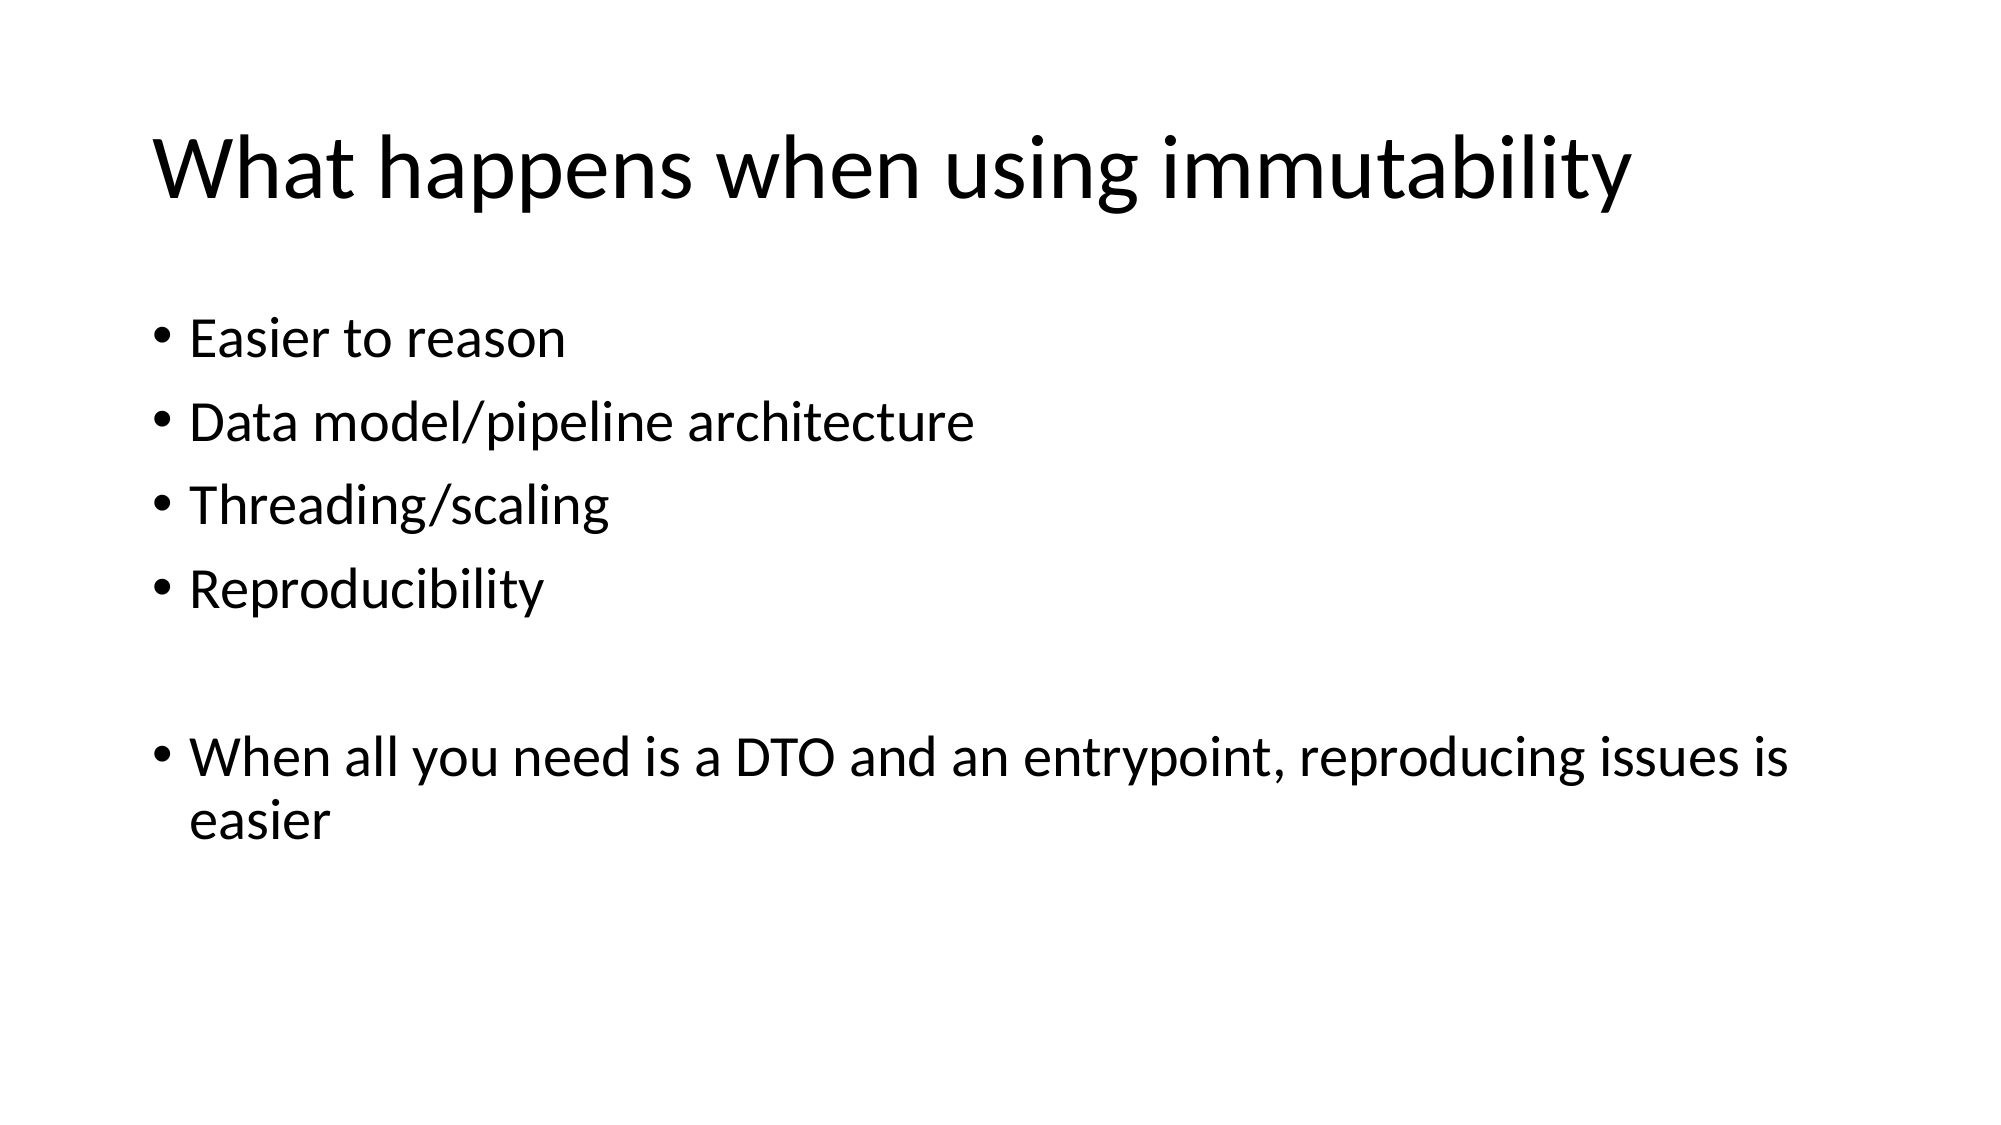

# What happens when using immutability
Easier to reason
Data model/pipeline architecture
Threading/scaling
Reproducibility

When all you need is a DTO and an entrypoint, reproducing issues is easier